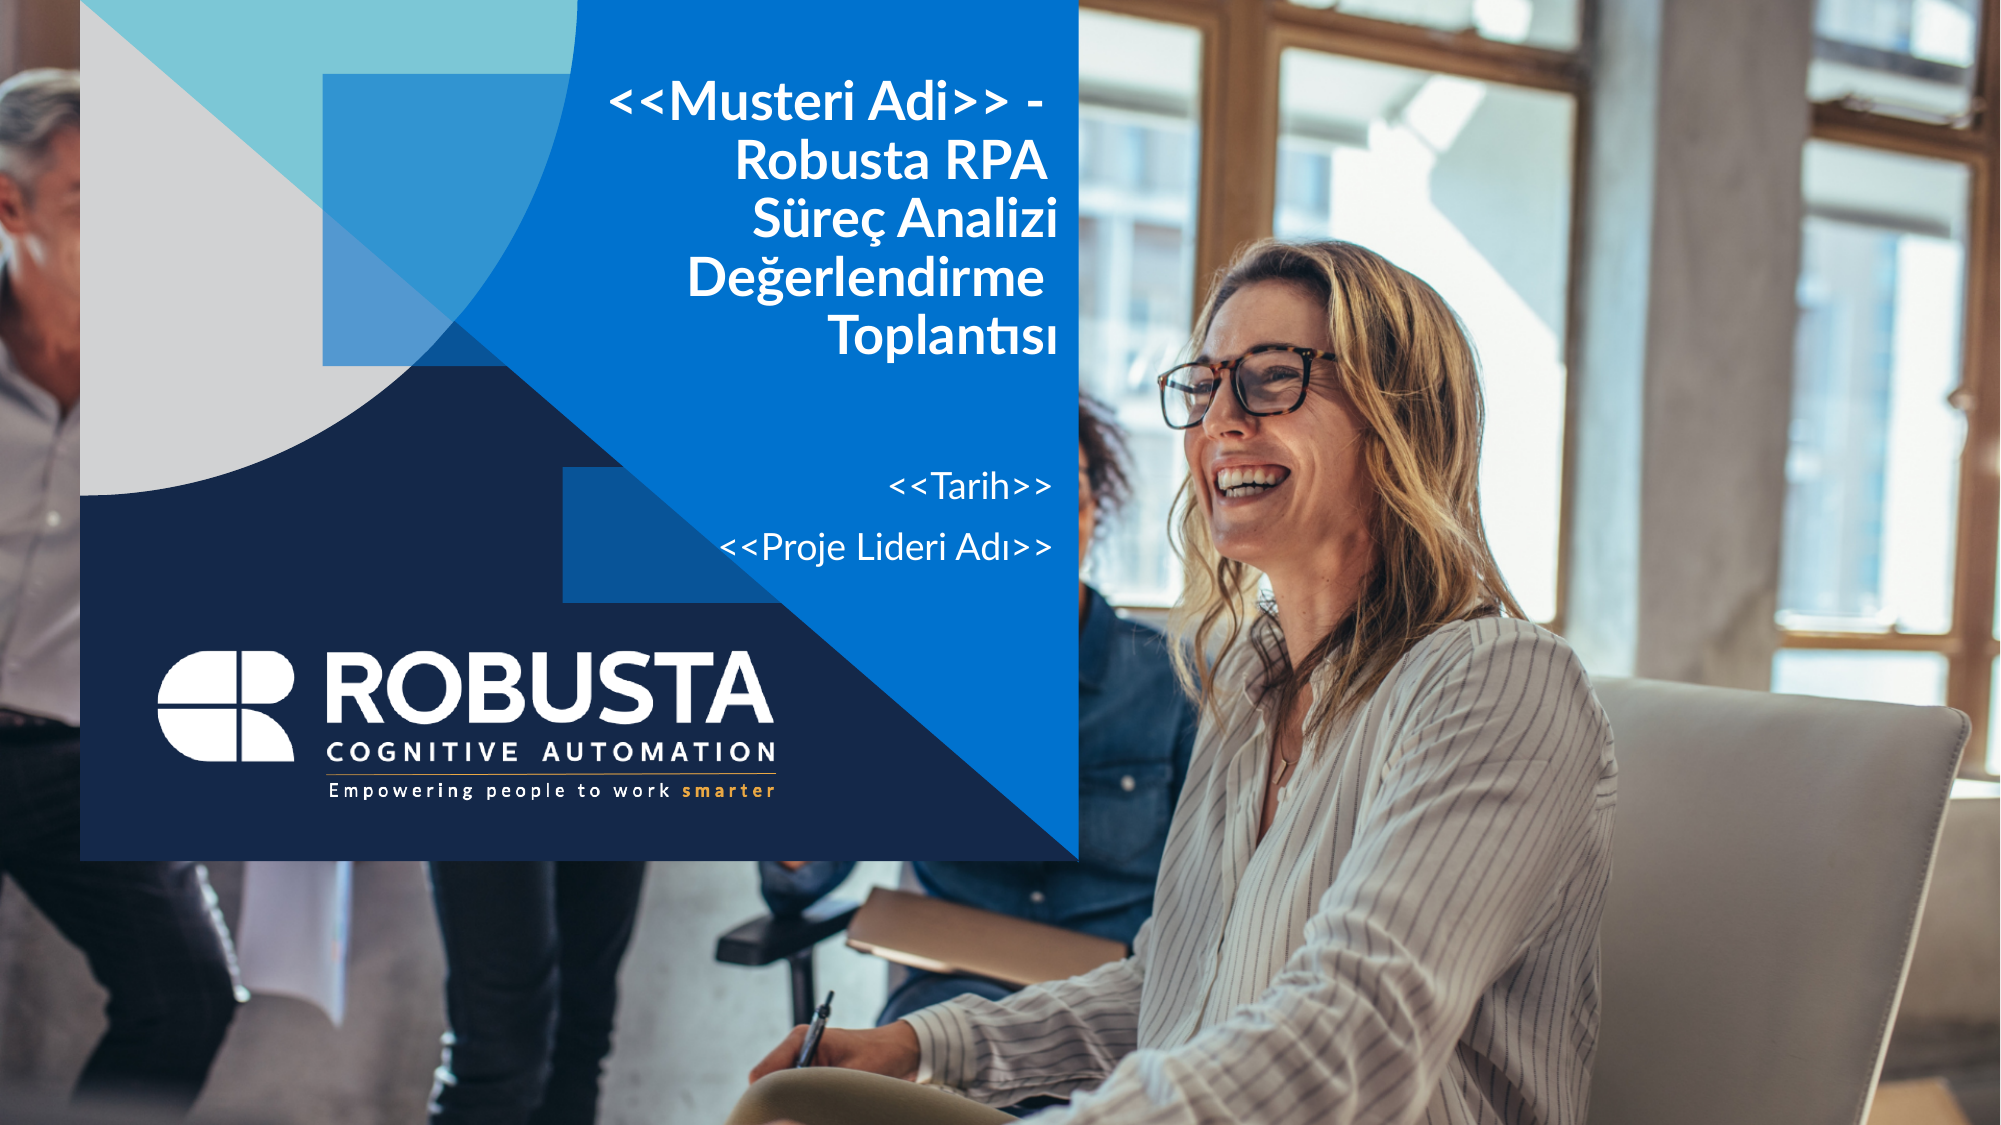

# <<Musteri Adi>> - Robusta RPA Süreç Analizi Değerlendirme Toplantısı
<<Tarih>>
<<Proje Lideri Adı>>